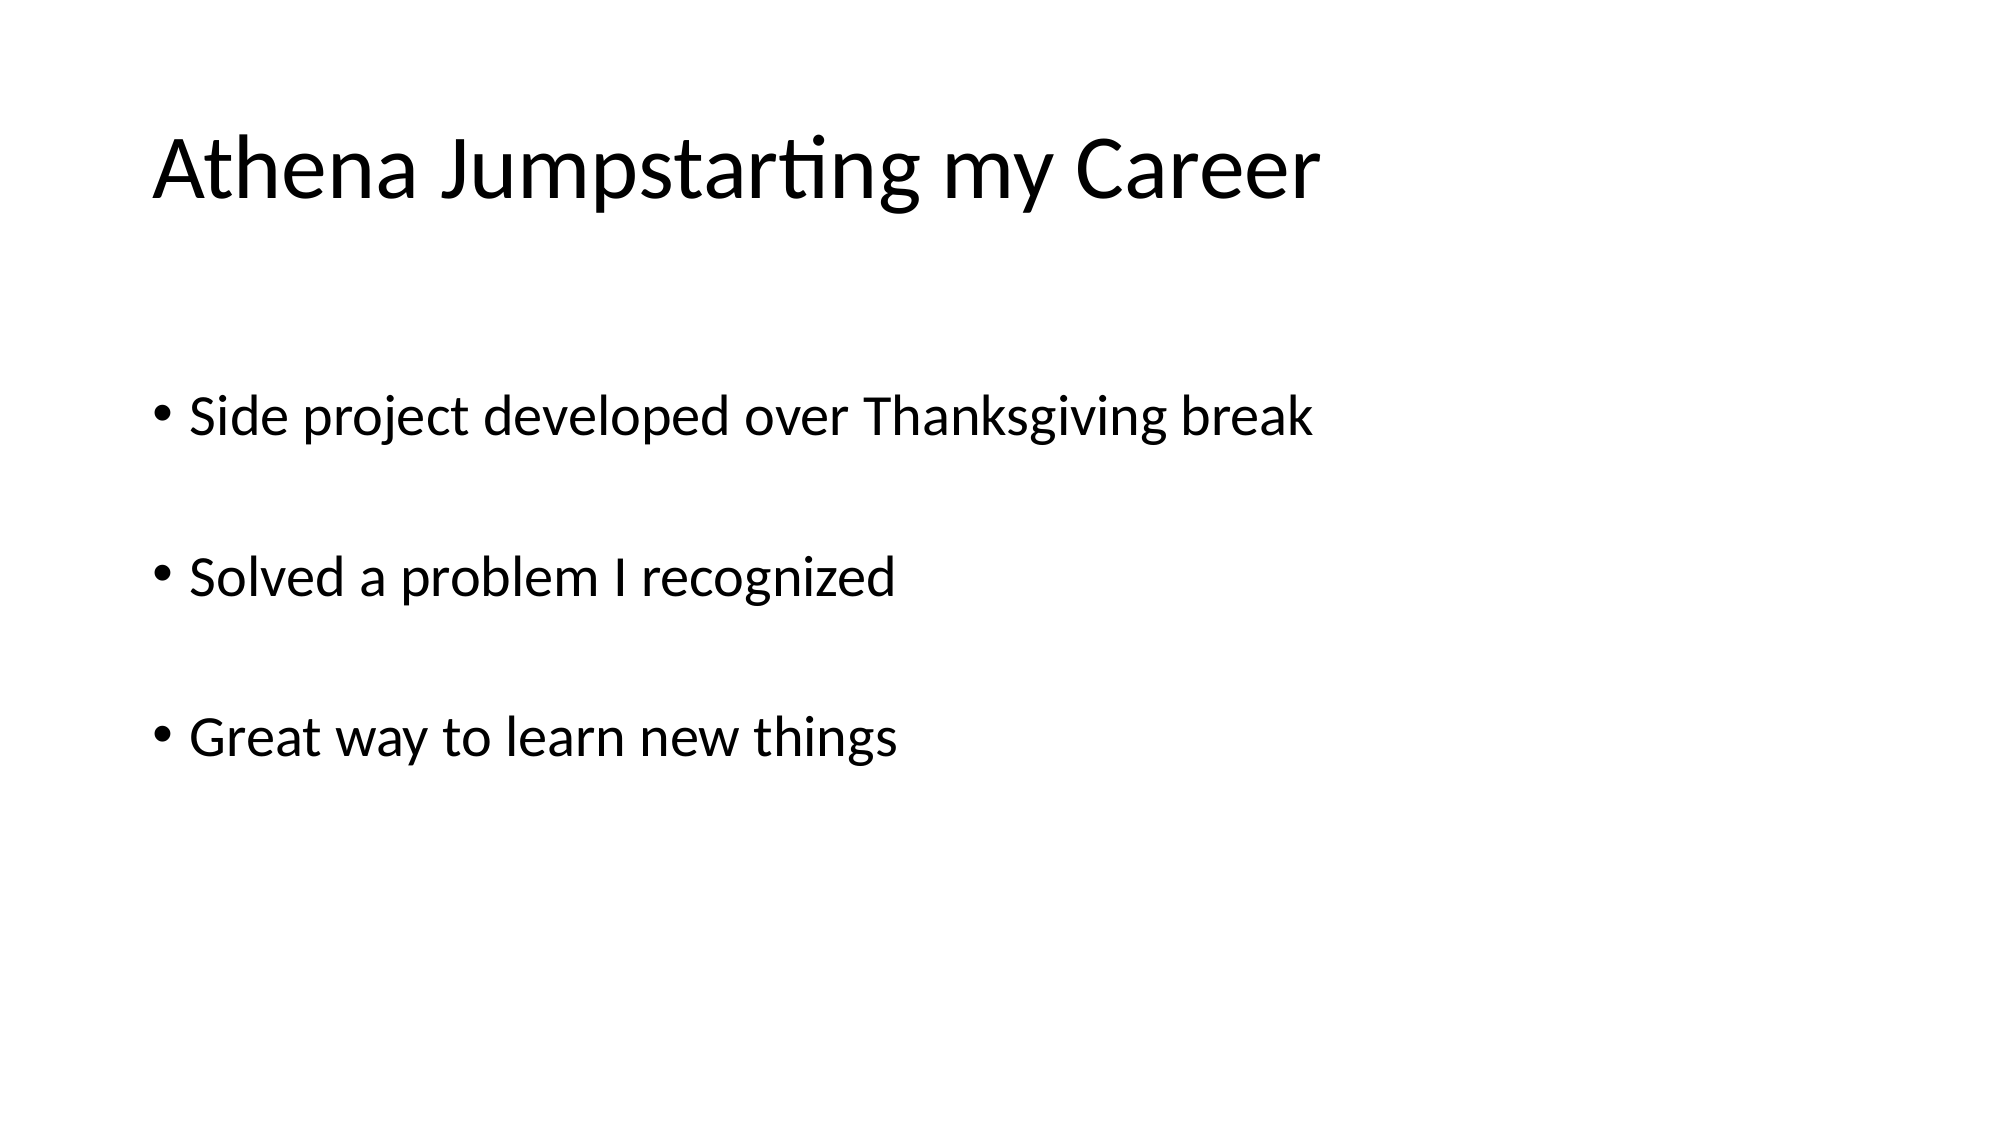

# Athena Jumpstarting my Career
Side project developed over Thanksgiving break
Solved a problem I recognized
Great way to learn new things